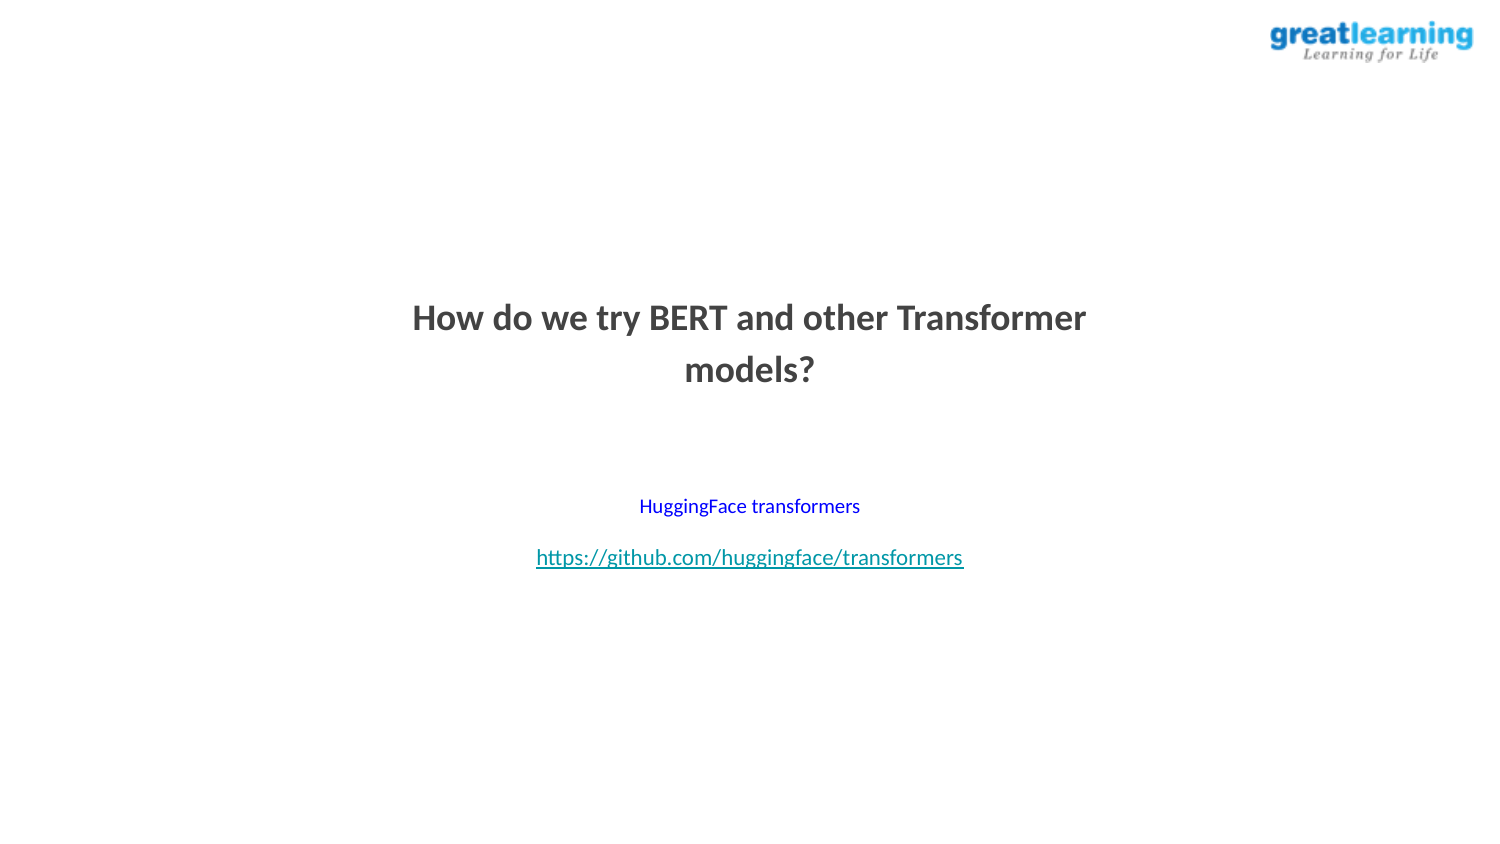

How do we try BERT and other Transformer models?
HuggingFace transformers
https://github.com/huggingface/transformers